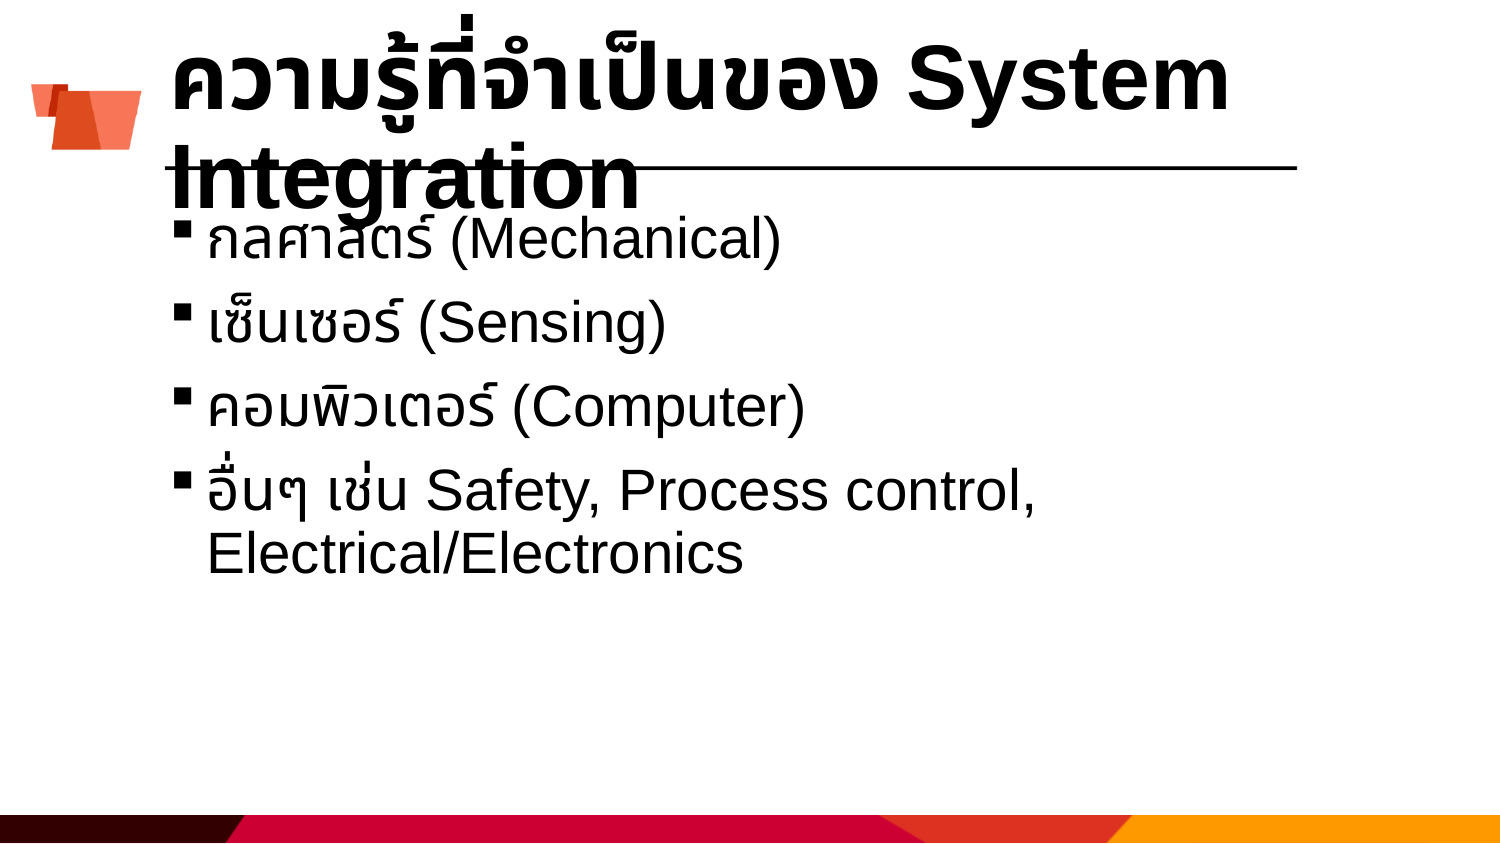

# ความรู้ที่จำเป็นของ System Integration
กลศาสตร์ (Mechanical)
เซ็นเซอร์ (Sensing)
คอมพิวเตอร์ (Computer)
อื่นๆ เช่น Safety, Process control, Electrical/Electronics